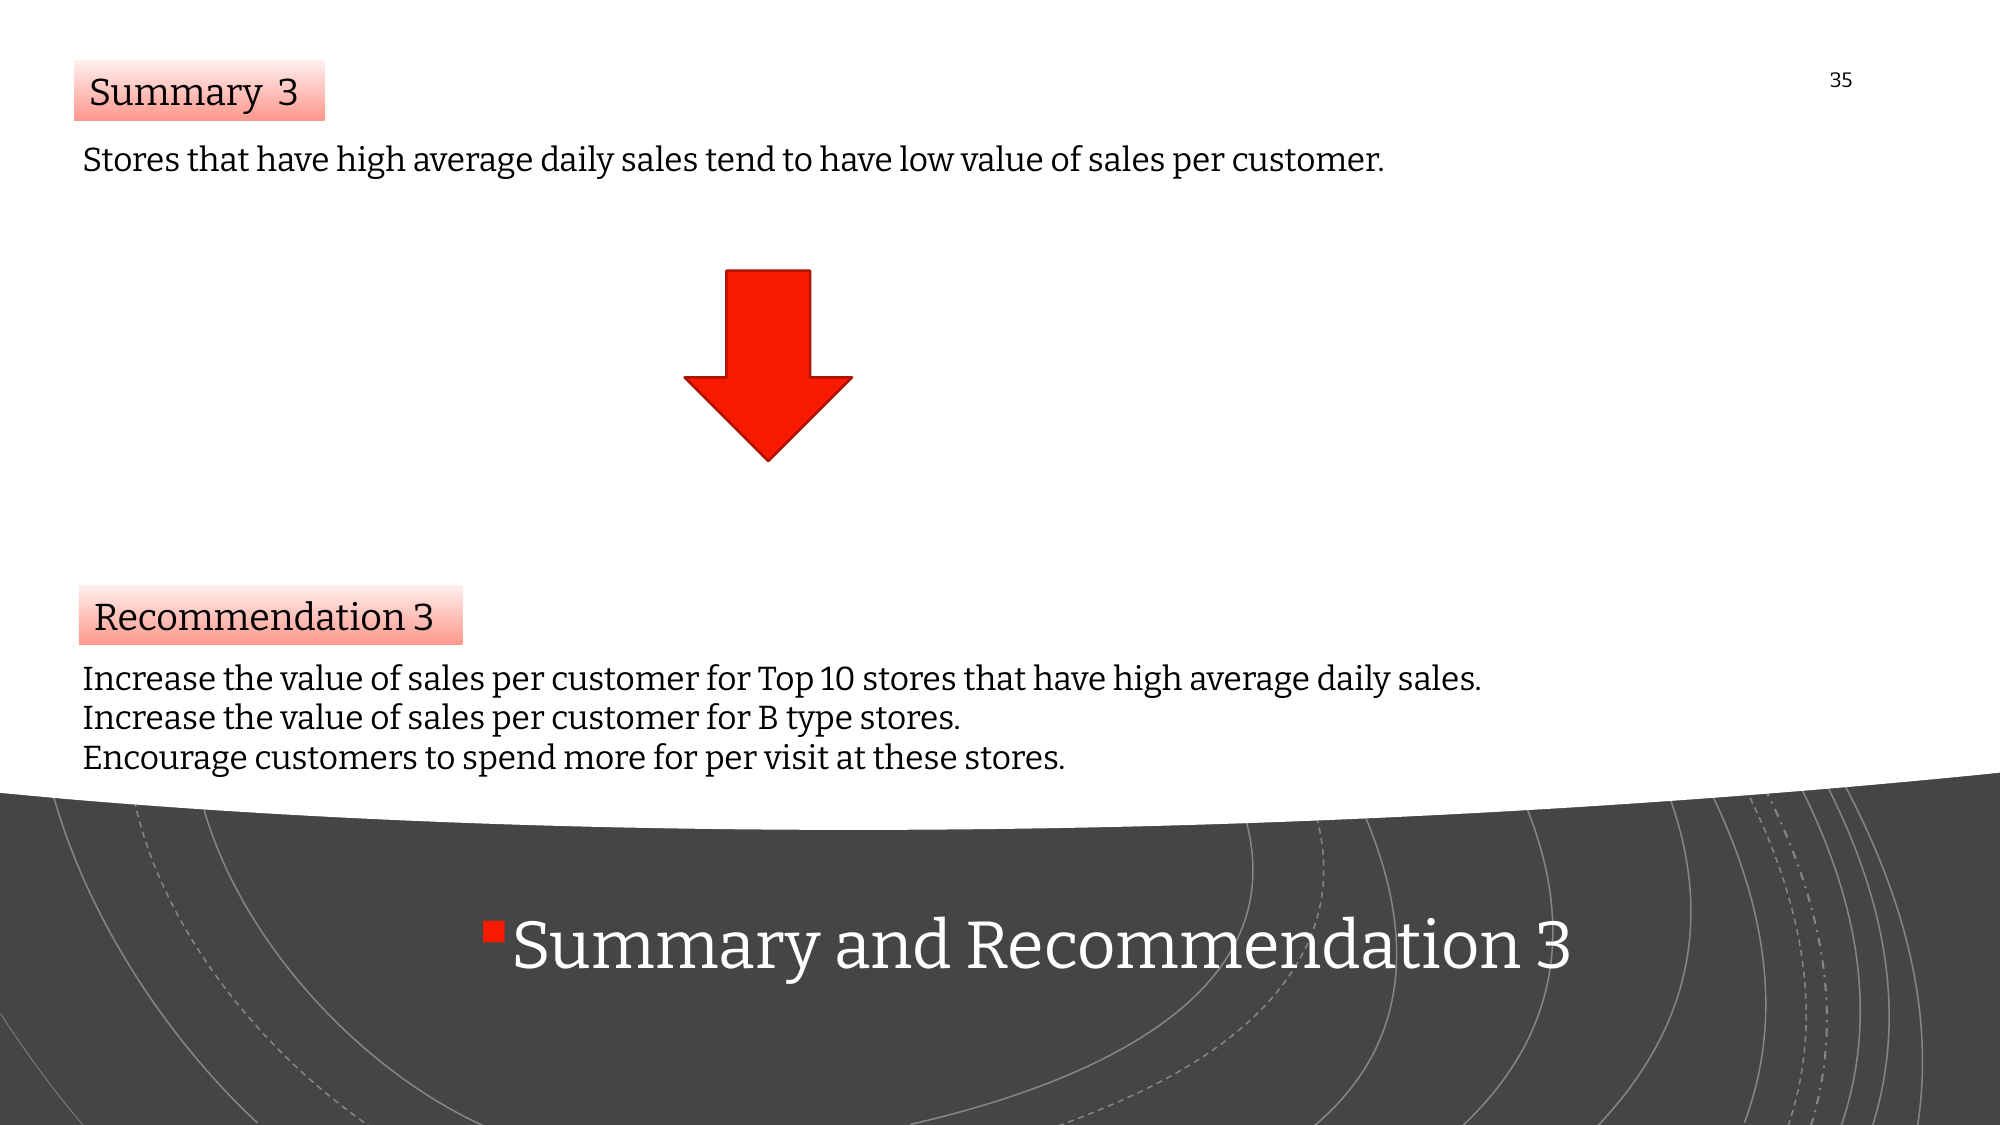

35
35
35
Summary  3
Stores that have high average daily sales tend to have low value of sales per customer.

Increase the value of sales per customer for Top 10 stores that have high average daily sales.
Increase the value of sales per customer for B type stores.
Encourage customers to spend more for per visit at these stores.

Recommendation 3
Summary and Recommendation 3